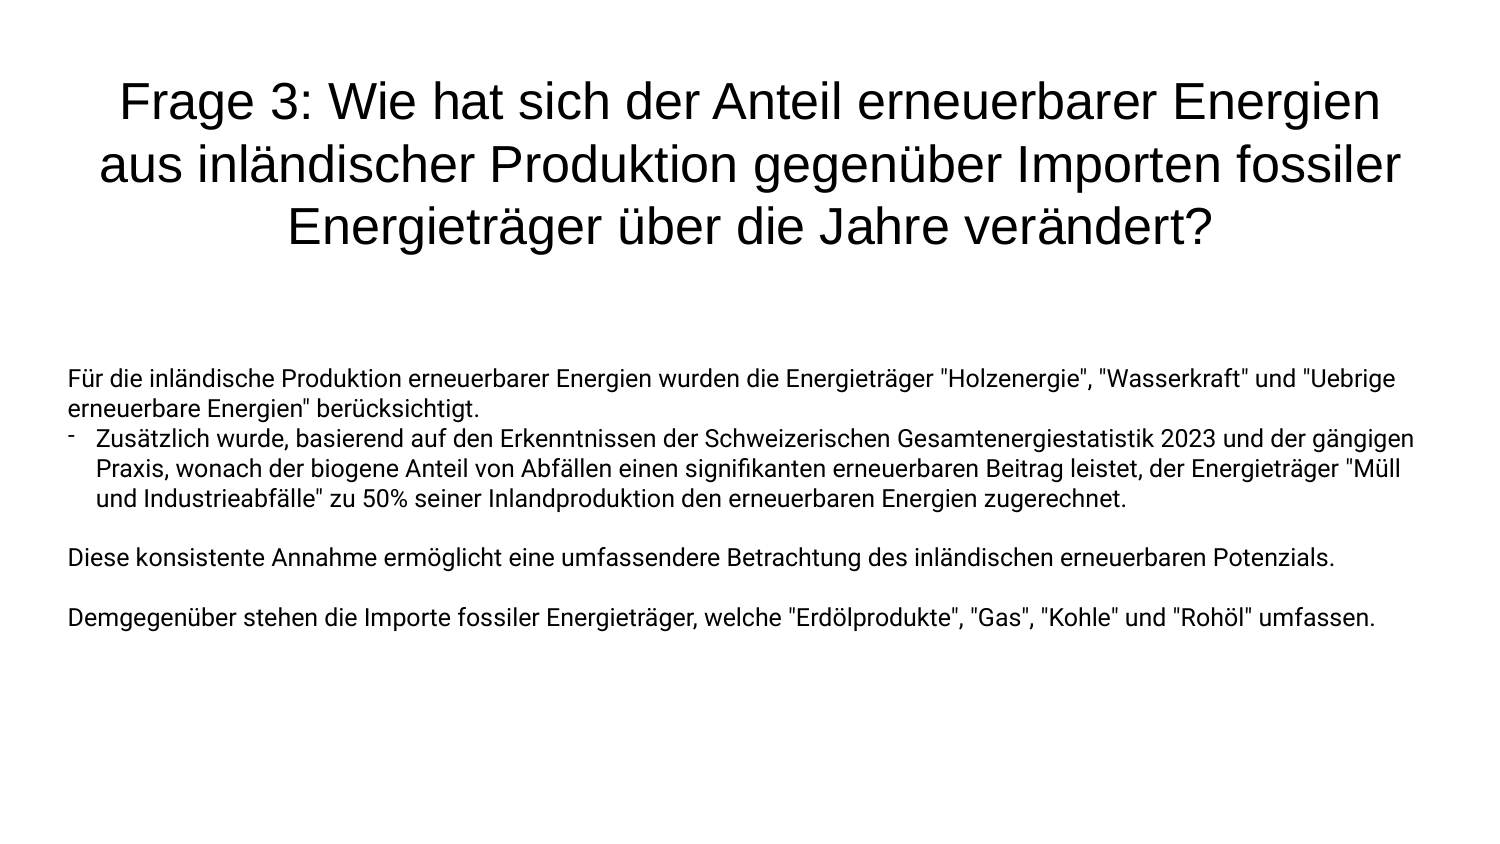

# Frage 3: Wie hat sich der Anteil erneuerbarer Energien aus inländischer Produktion gegenüber Importen fossiler Energieträger über die Jahre verändert?
Für die inländische Produktion erneuerbarer Energien wurden die Energieträger "Holzenergie", "Wasserkraft" und "Uebrige erneuerbare Energien" berücksichtigt.
Zusätzlich wurde, basierend auf den Erkenntnissen der Schweizerischen Gesamtenergiestatistik 2023 und der gängigen Praxis, wonach der biogene Anteil von Abfällen einen signifikanten erneuerbaren Beitrag leistet, der Energieträger "Müll und Industrieabfälle" zu 50% seiner Inlandproduktion den erneuerbaren Energien zugerechnet.

Diese konsistente Annahme ermöglicht eine umfassendere Betrachtung des inländischen erneuerbaren Potenzials.

Demgegenüber stehen die Importe fossiler Energieträger, welche "Erdölprodukte", "Gas", "Kohle" und "Rohöl" umfassen.